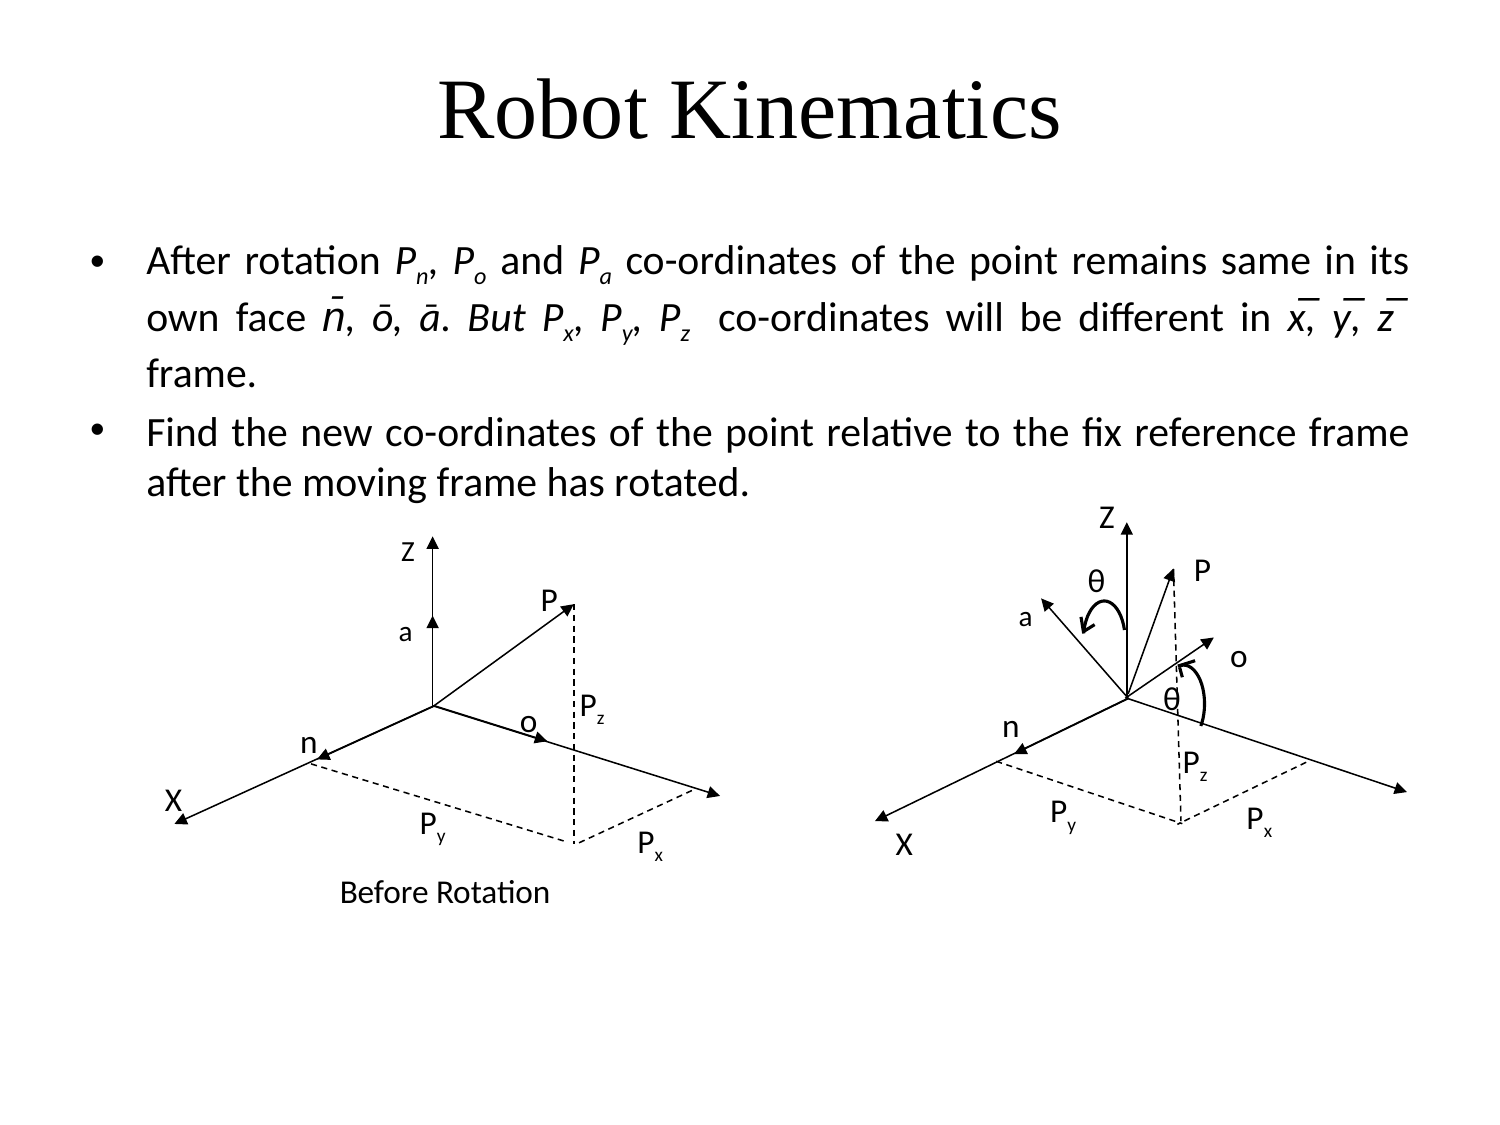

# Robot Kinematics
After rotation Pn, Po and Pa co-ordinates of the point remains same in its own face n̄, ō, ā. But Px, Py, Pz  co-ordinates will be different in x̅, y̅, z̅  frame.
Find the new co-ordinates of the point relative to the fix reference frame after the moving frame has rotated.
Z
P
θ
a

o

θ
n
Pz
Py
Px
X
Z
P
a
Pz
o
n
X
Py
Px
Before Rotation